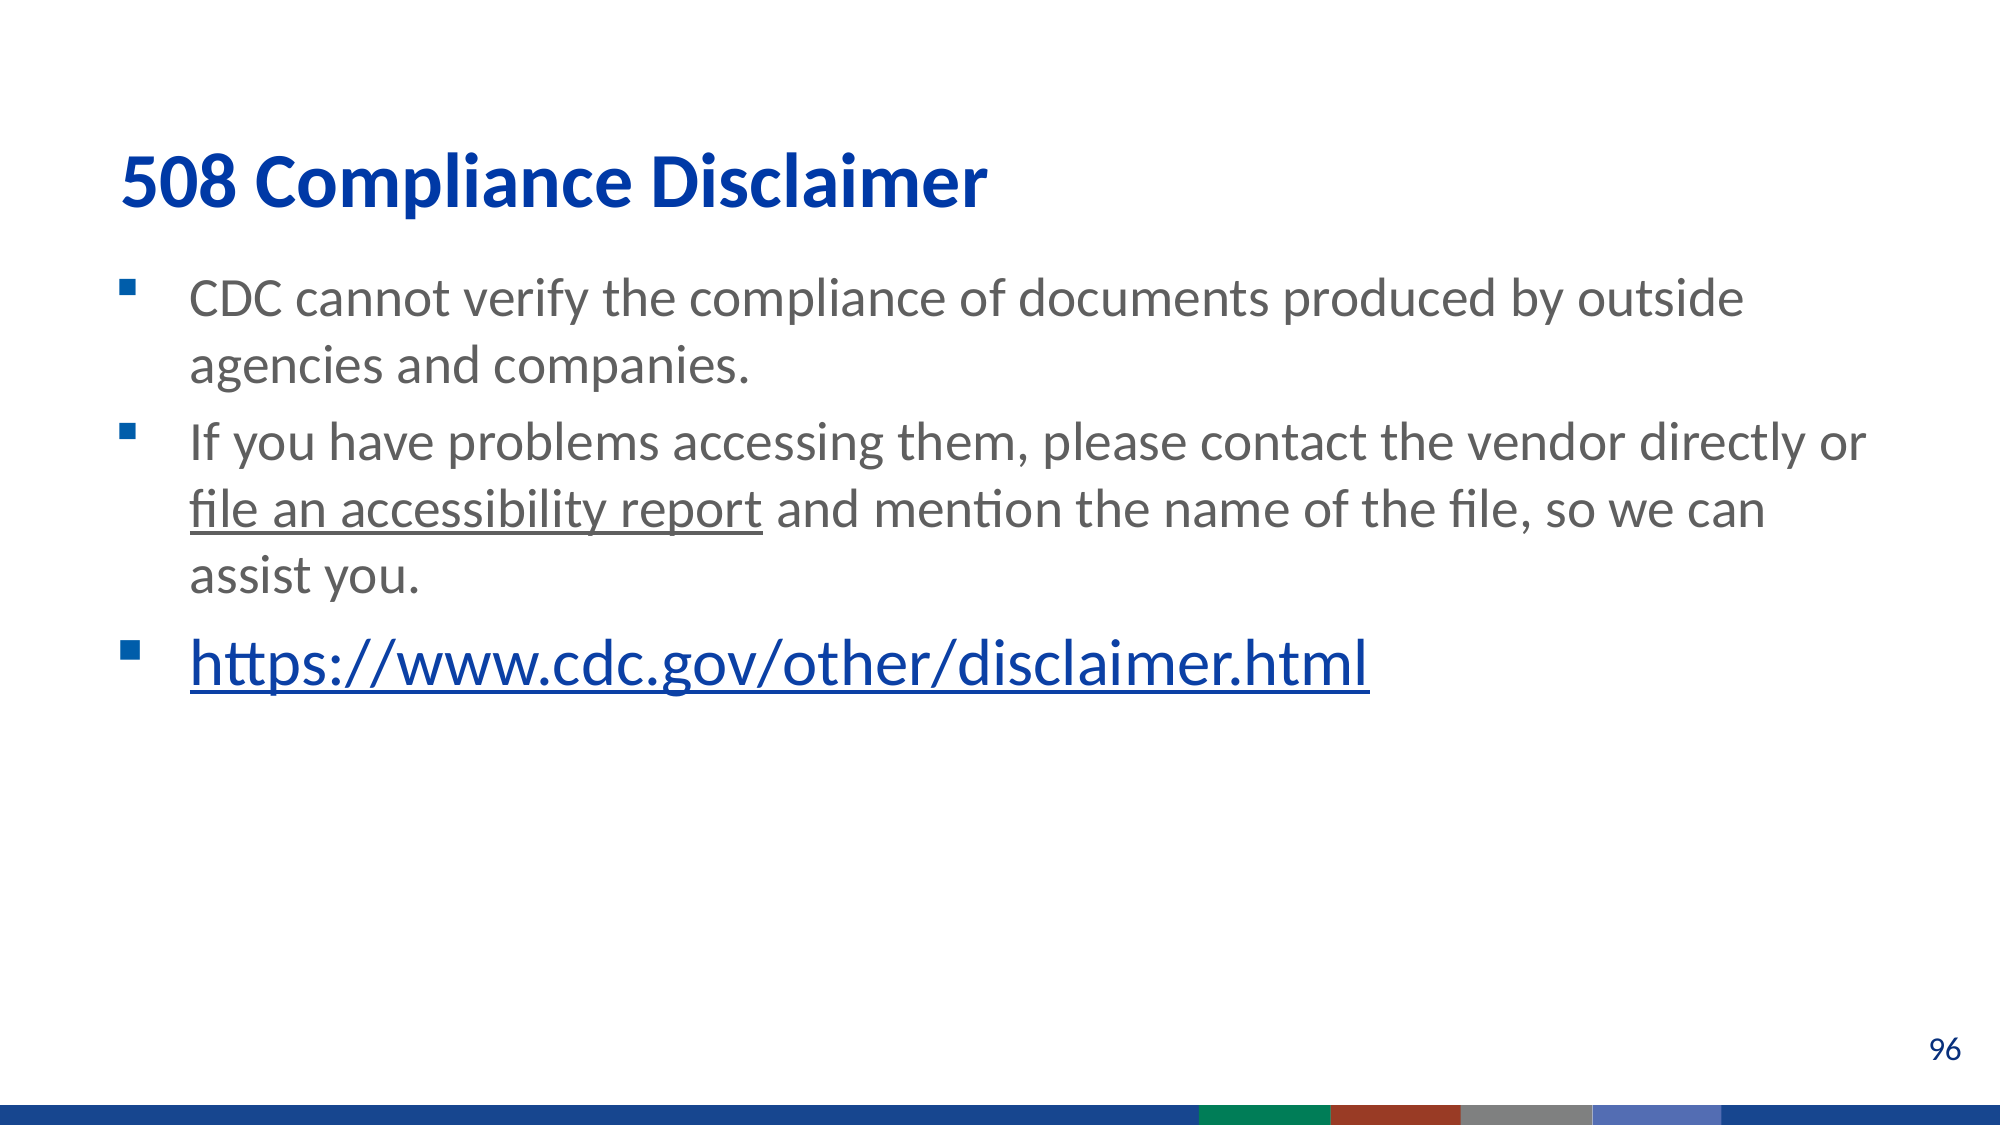

# 508 Compliance Disclaimer
CDC cannot verify the compliance of documents produced by outside agencies and companies.
If you have problems accessing them, please contact the vendor directly or file an accessibility report and mention the name of the file, so we can assist you.
https://www.cdc.gov/other/disclaimer.html
96